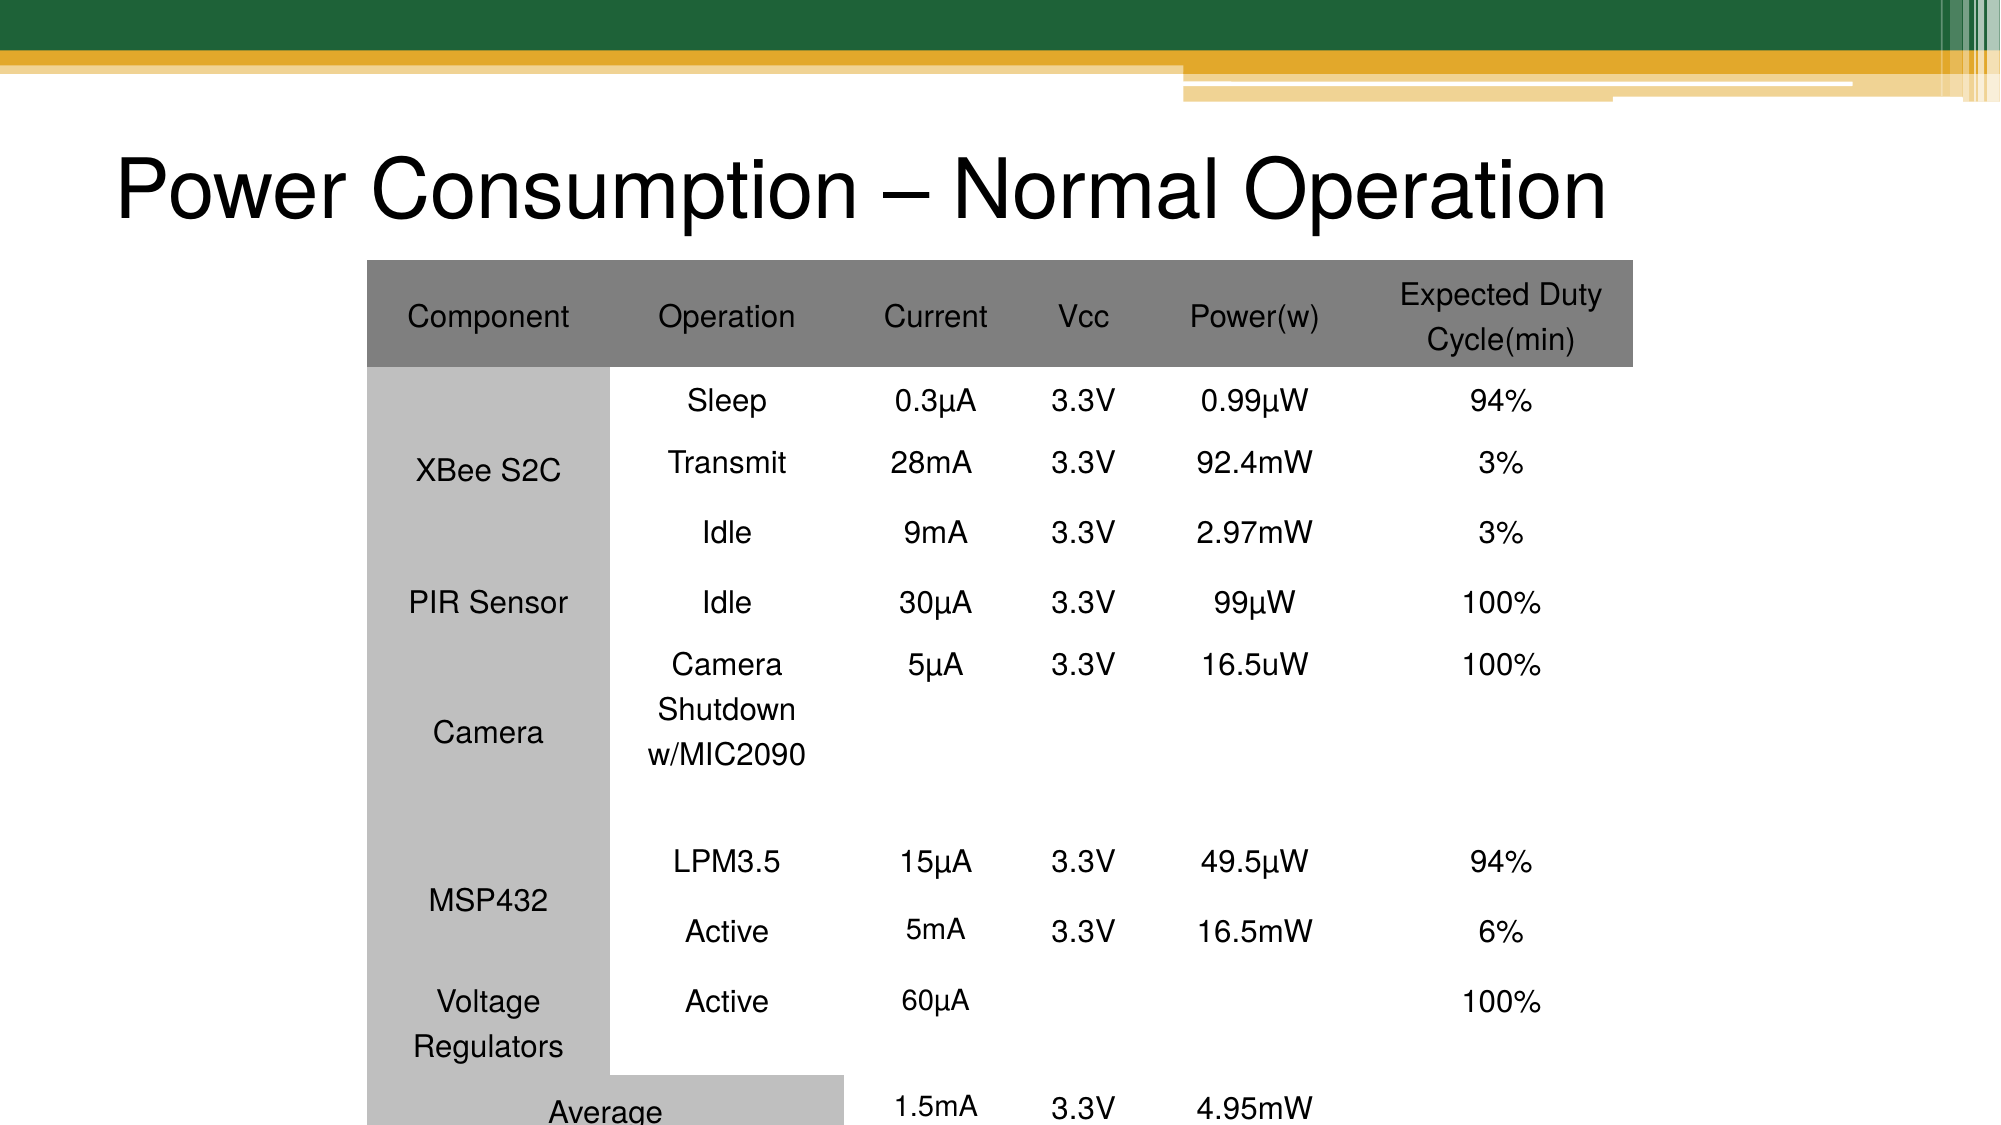

# Power Consumption – Normal Operation
| Component | Operation | Current | Vcc | Power(w) | Expected Duty Cycle(min) |
| --- | --- | --- | --- | --- | --- |
| XBee S2C | Sleep | 0.3µA | 3.3V | 0.99µW | 94% |
|  | Transmit | 28mA | 3.3V | 92.4mW | 3% |
|  | Idle | 9mA | 3.3V | 2.97mW | 3% |
| PIR Sensor | Idle | 30µA | 3.3V | 99µW | 100% |
| Camera | Camera Shutdown w/MIC2090 | 5µA | 3.3V | 16.5uW | 100% |
| MSP432 | LPM3.5 | 15µA | 3.3V | 49.5µW | 94% |
|  | Active | 5mA | 3.3V | 16.5mW | 6% |
| Voltage Regulators | Active | 60µA |  |  | 100% |
| Average |  | 1.5mA | 3.3V | 4.95mW |  |